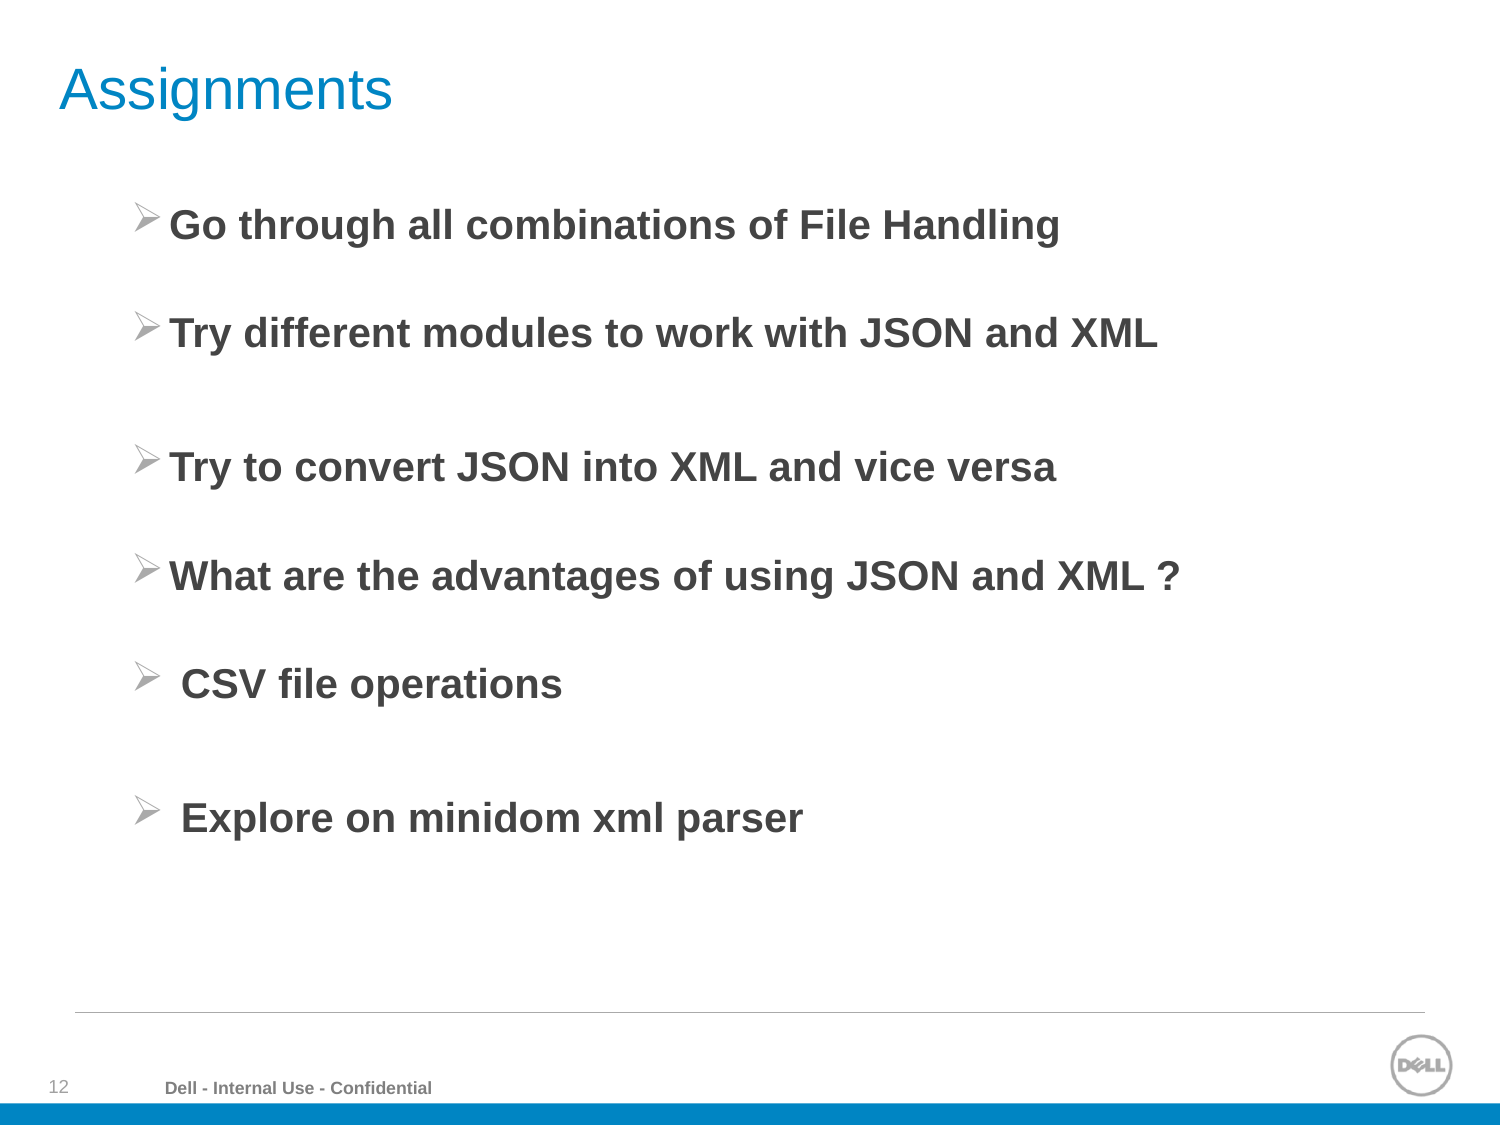

# Assignments

Go through all combinations of File Handling

Try different modules to work with JSON and XML

Try to convert JSON into XML and vice versa

What are the advantages of using JSON and XML ?

 CSV file operations

 Explore on minidom xml parser